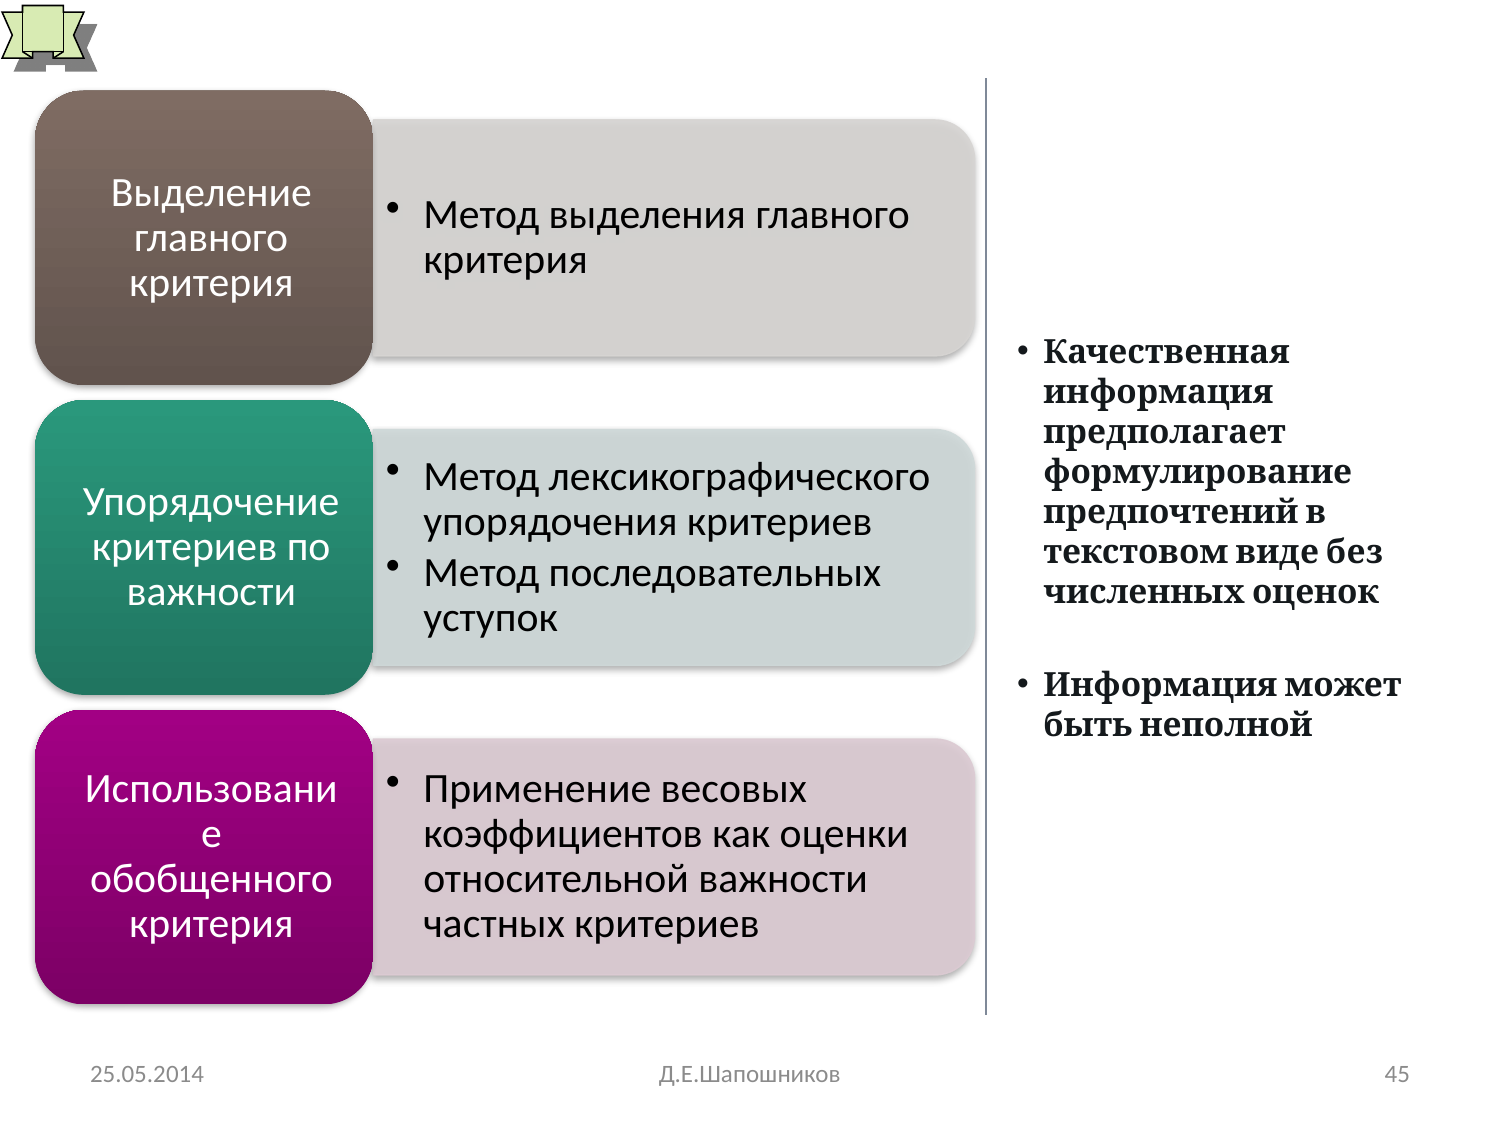

# Качественная информация о предпочтительности критериев

Качественная информация предполагает формулирование предпочтений в текстовом виде без численных оценок

Информация может быть неполной
Метод выделения главного критерия
Выделение главного критерия
Метод лексикографического упорядочения критериев
Метод последовательных уступок
Упорядочение критериев по важности
Применение весовых коэффициентов как оценки относительной важности частных критериев
Использование обобщенного критерия
25.05.2014
Д.Е.Шапошников
45